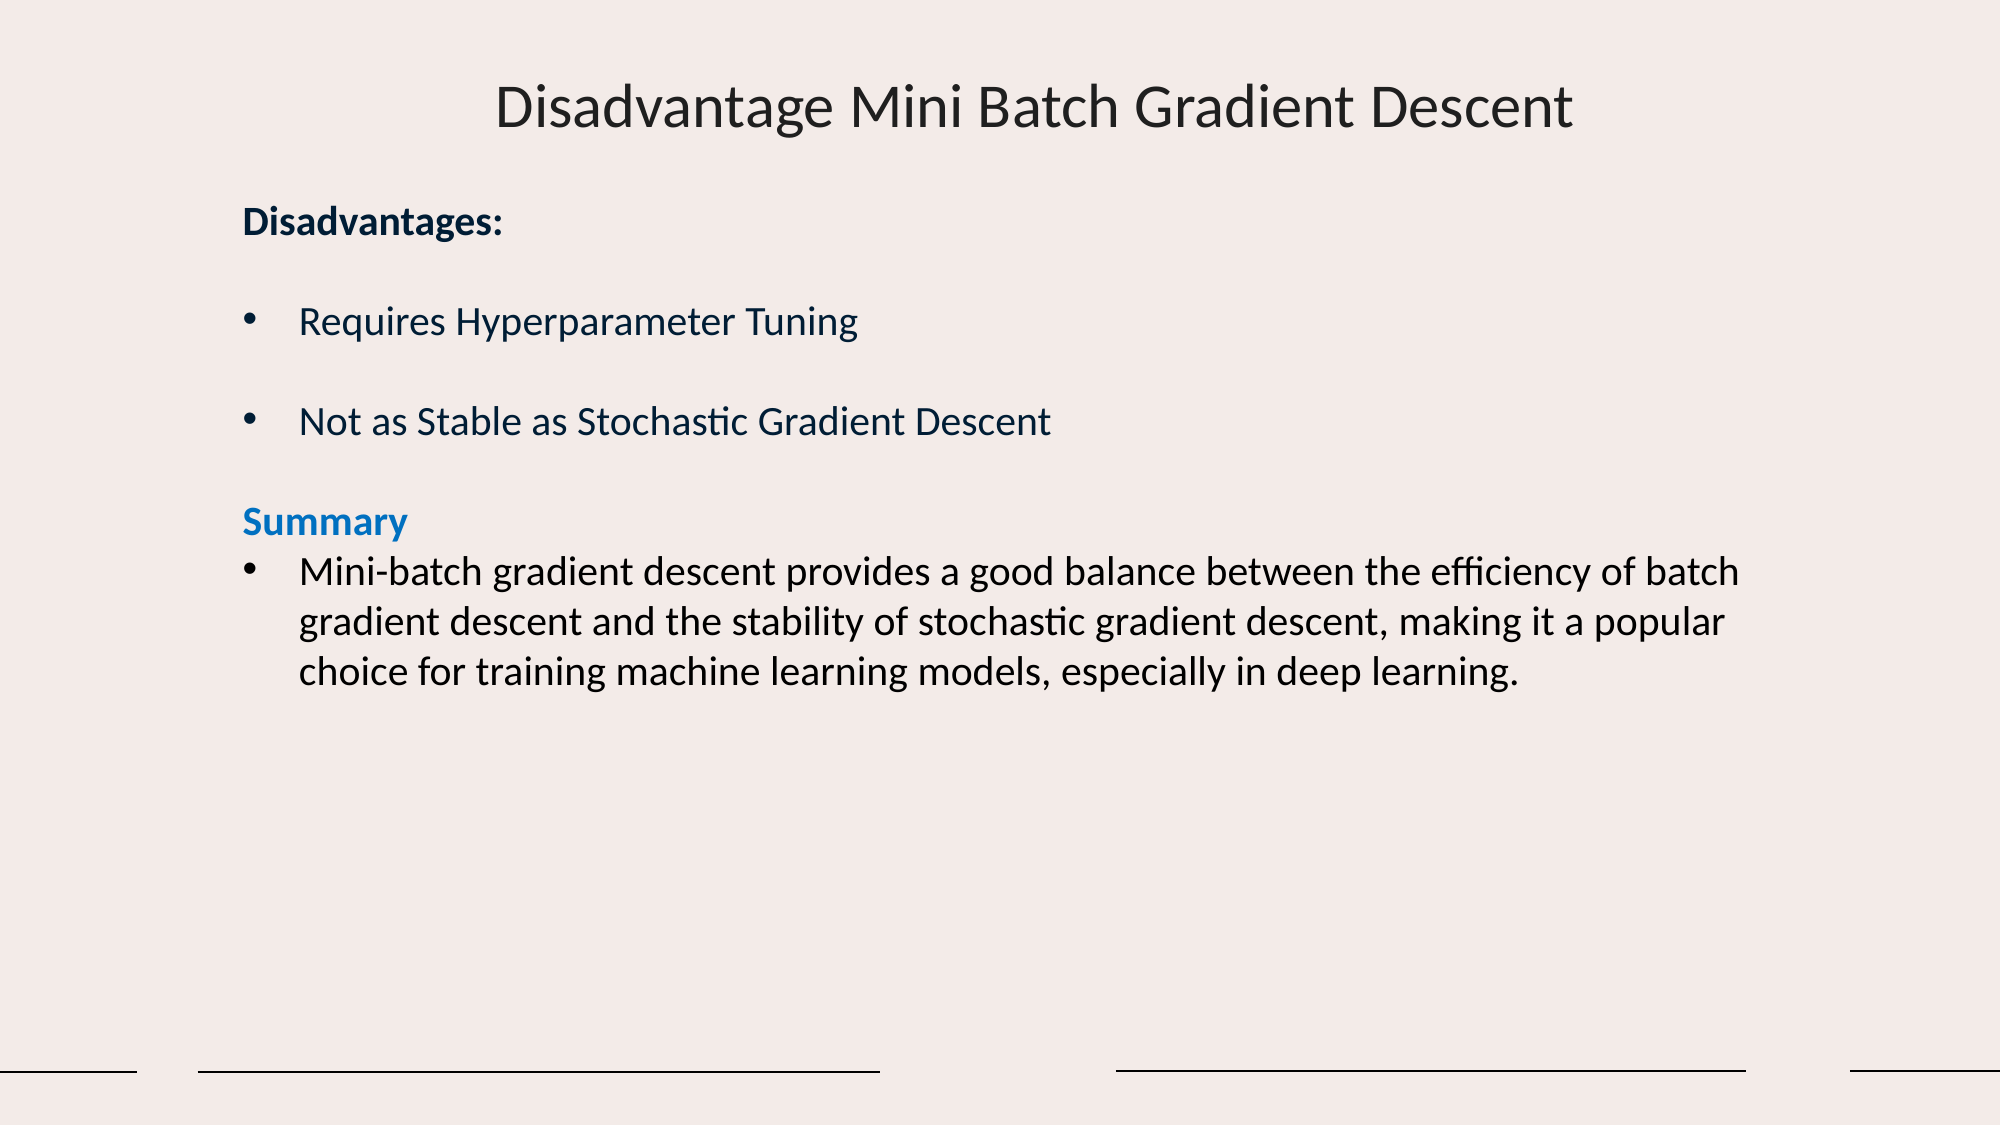

Disadvantage Mini Batch Gradient Descent
Disadvantages:

Requires Hyperparameter Tuning

Not as Stable as Stochastic Gradient Descent

Summary
Mini-batch gradient descent provides a good balance between the efficiency of batch gradient descent and the stability of stochastic gradient descent, making it a popular choice for training machine learning models, especially in deep learning.